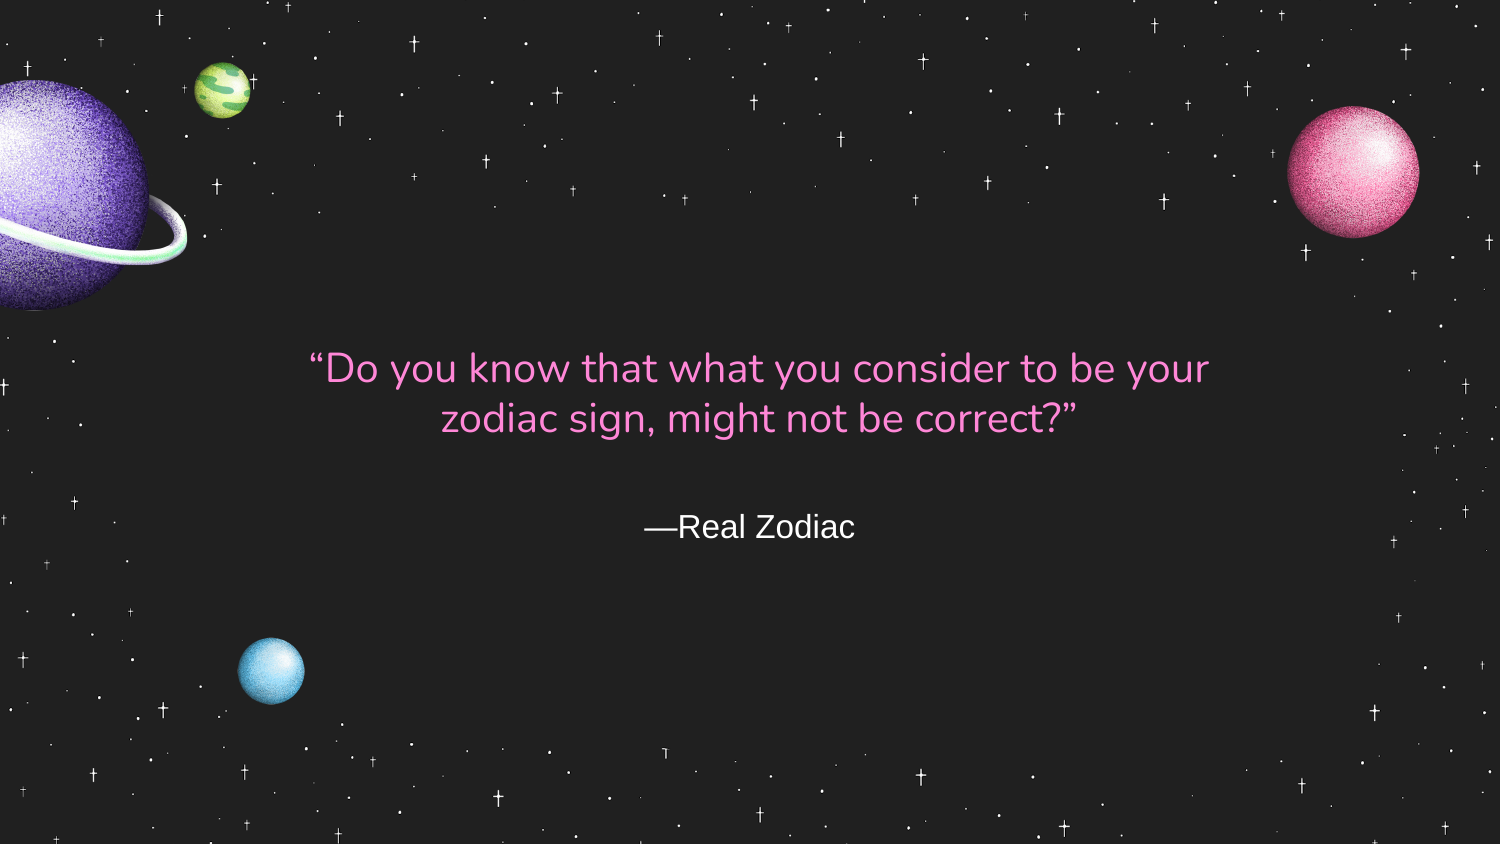

“Do you know that what you consider to be your zodiac sign, might not be correct?”
# —Real Zodiac